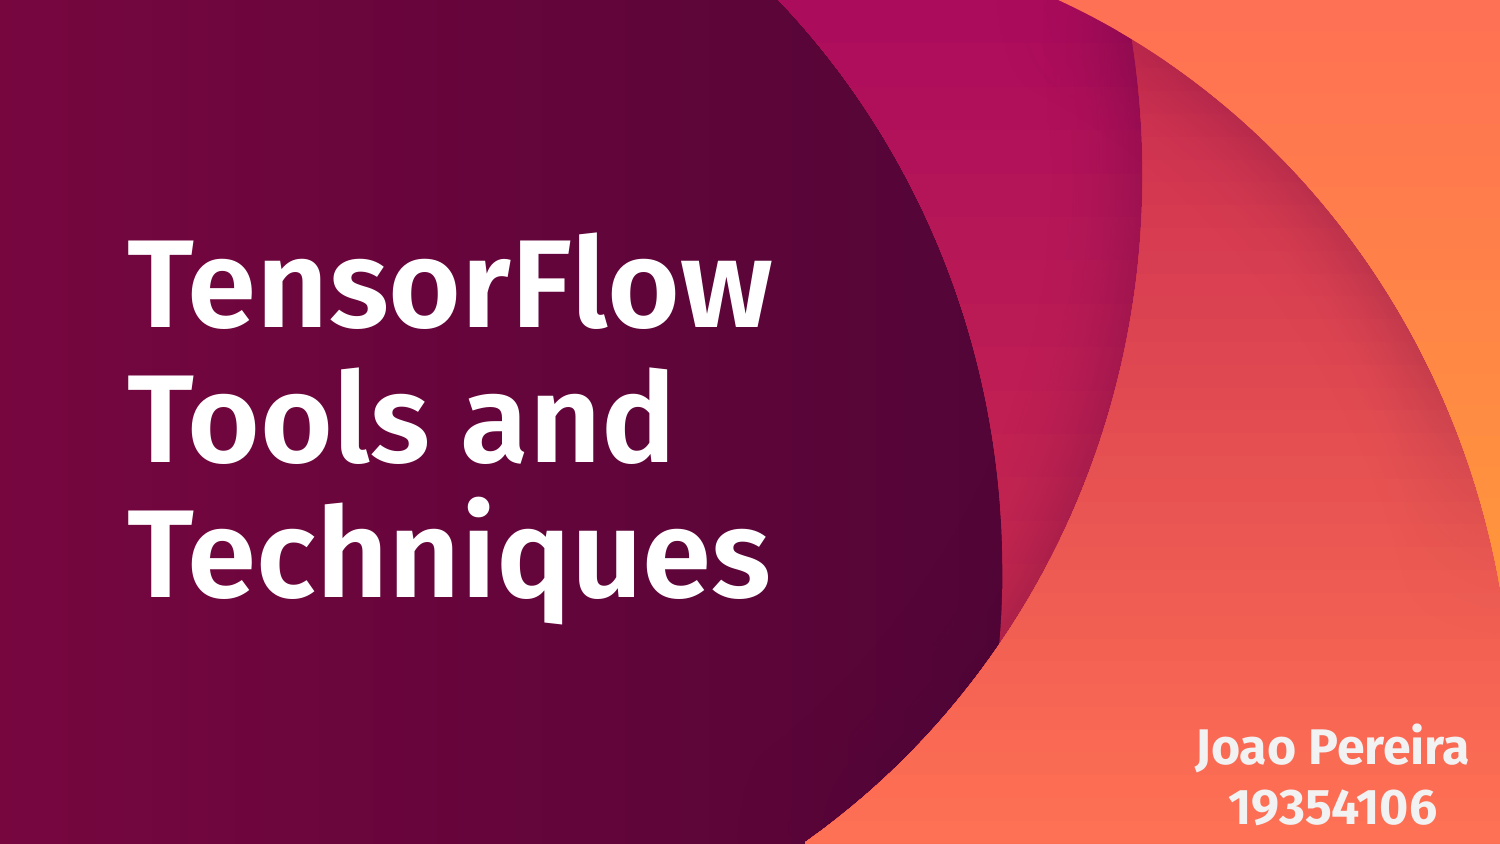

# TensorFlow Tools and Techniques
Joao Pereira
19354106